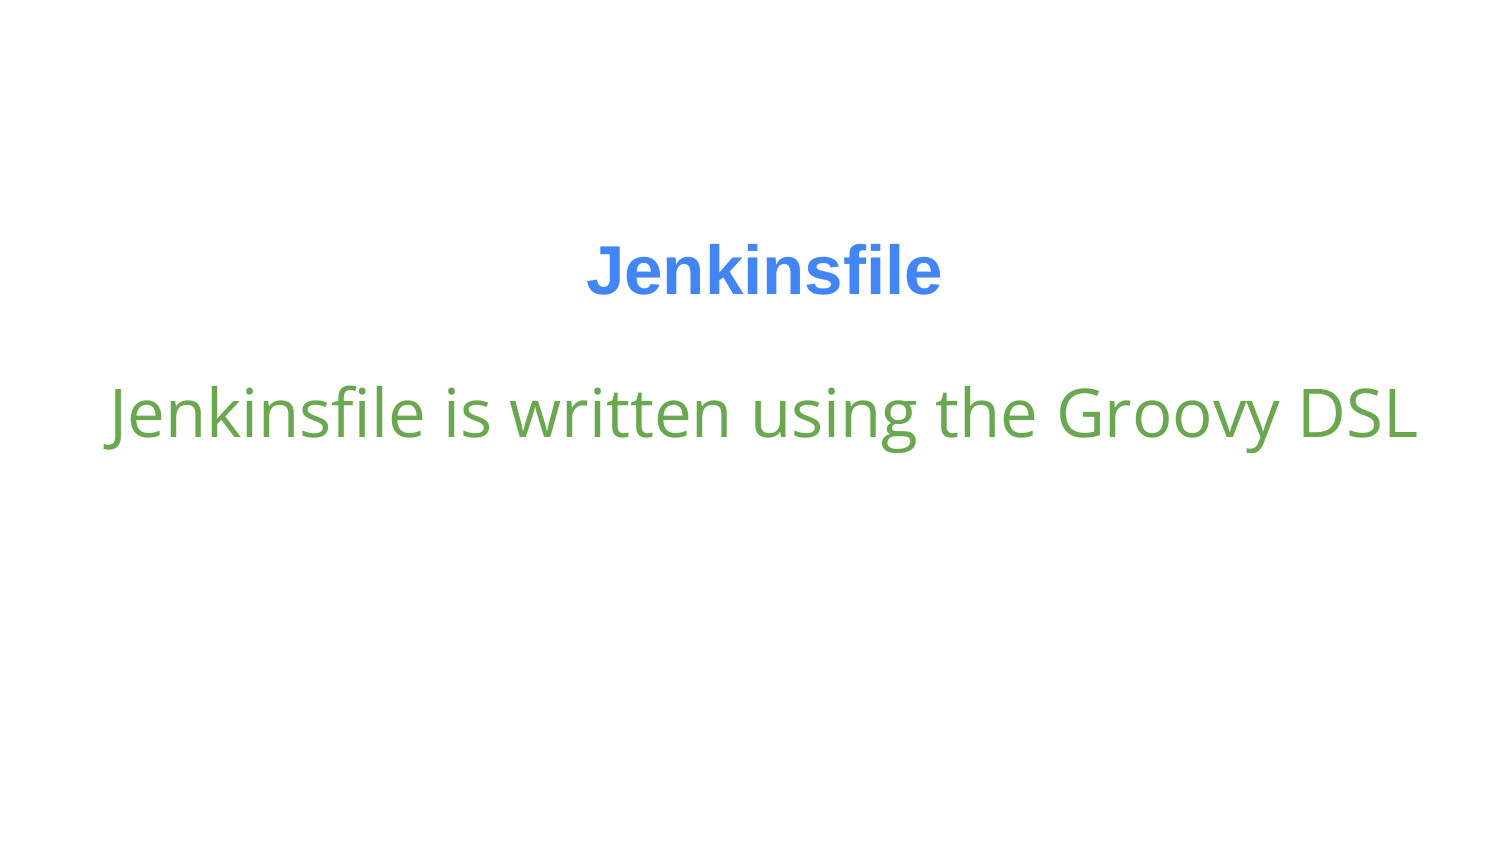

# Jenkinsfile
Jenkinsfile is written using the Groovy DSL